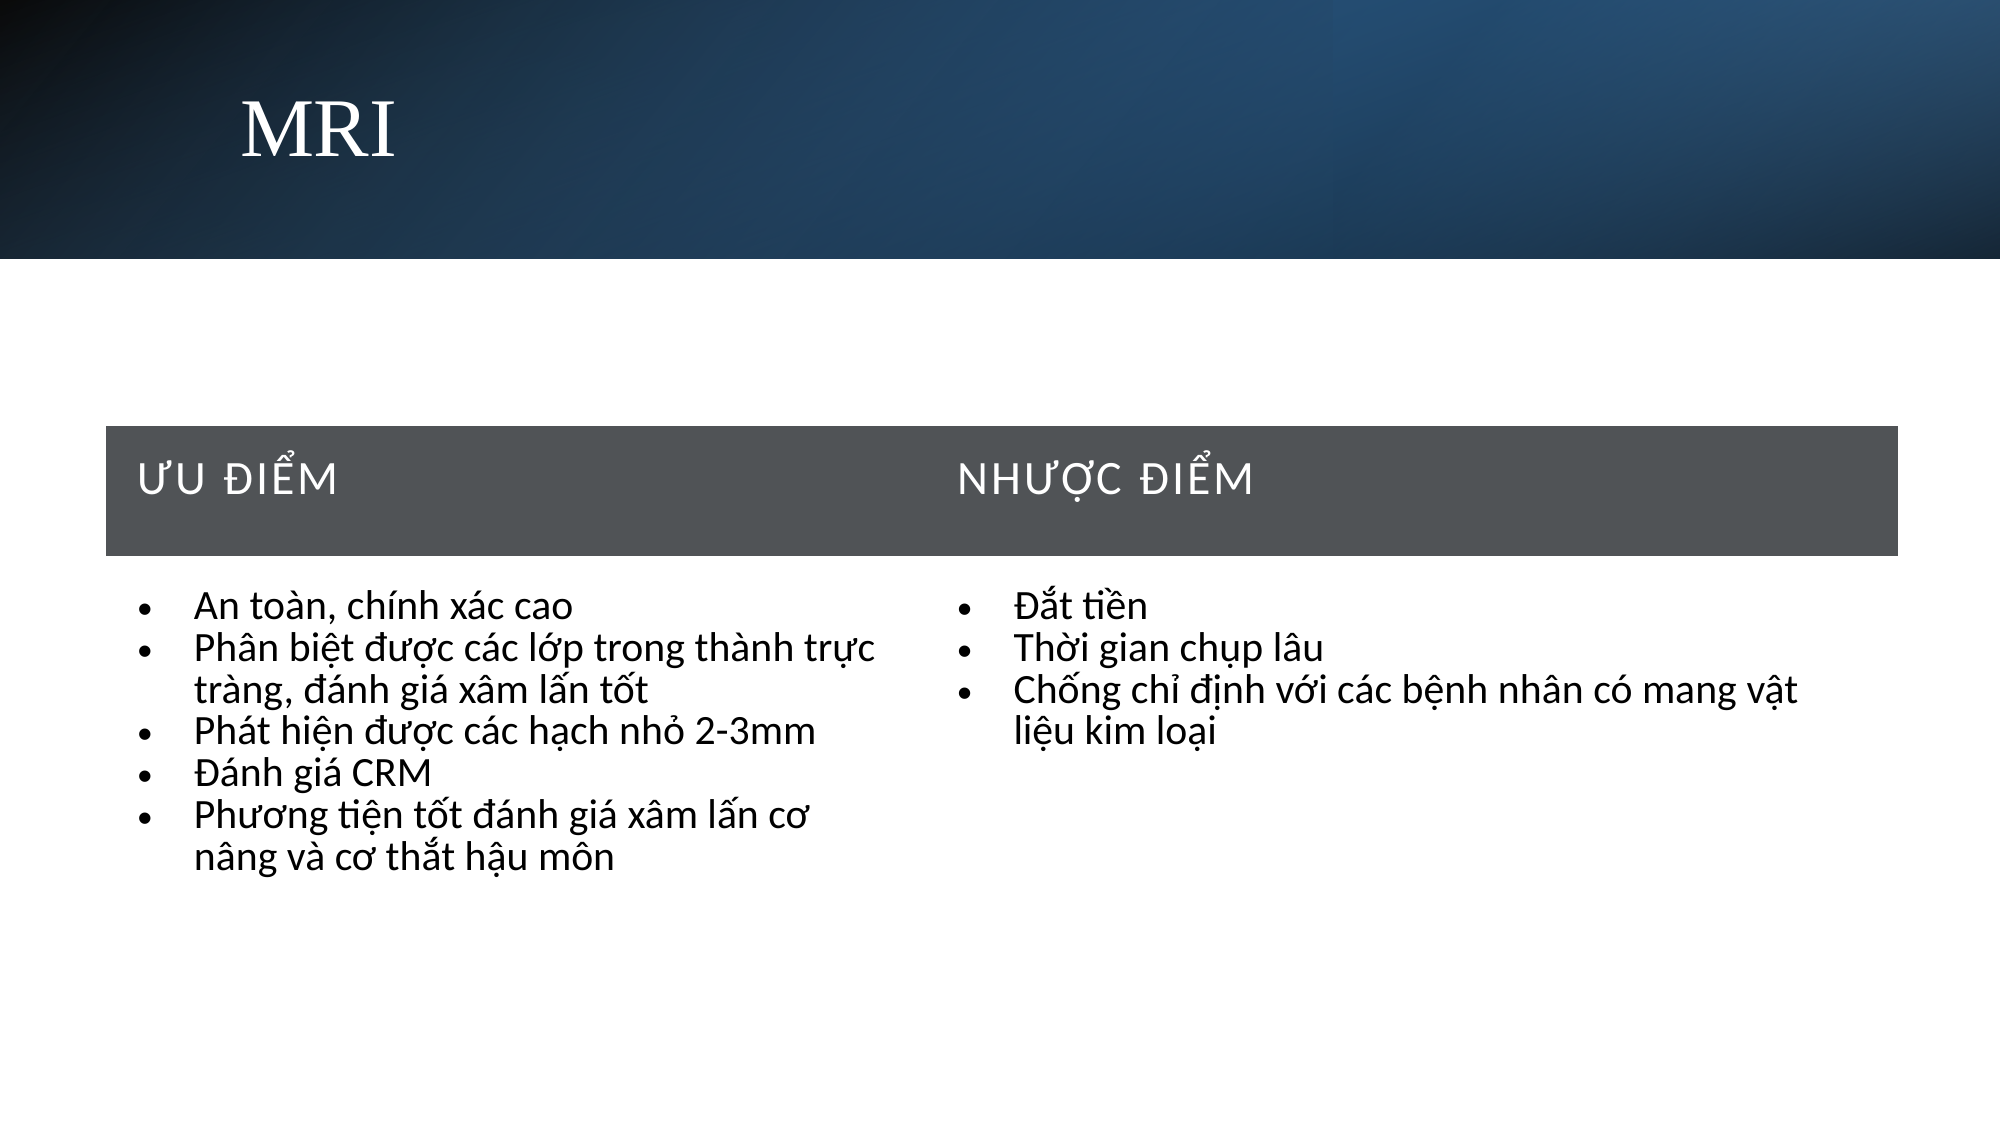

# MRI
| Ưu điểm | Nhược điểm |
| --- | --- |
| An toàn, chính xác cao Phân biệt được các lớp trong thành trực tràng, đánh giá xâm lấn tốt  Phát hiện được các hạch nhỏ 2-3mm Đánh giá CRM Phương tiện tốt đánh giá xâm lấn cơ nâng và cơ thắt hậu môn | Đắt tiền Thời gian chụp lâu Chống chỉ định với các bệnh nhân có mang vật liệu kim loại |